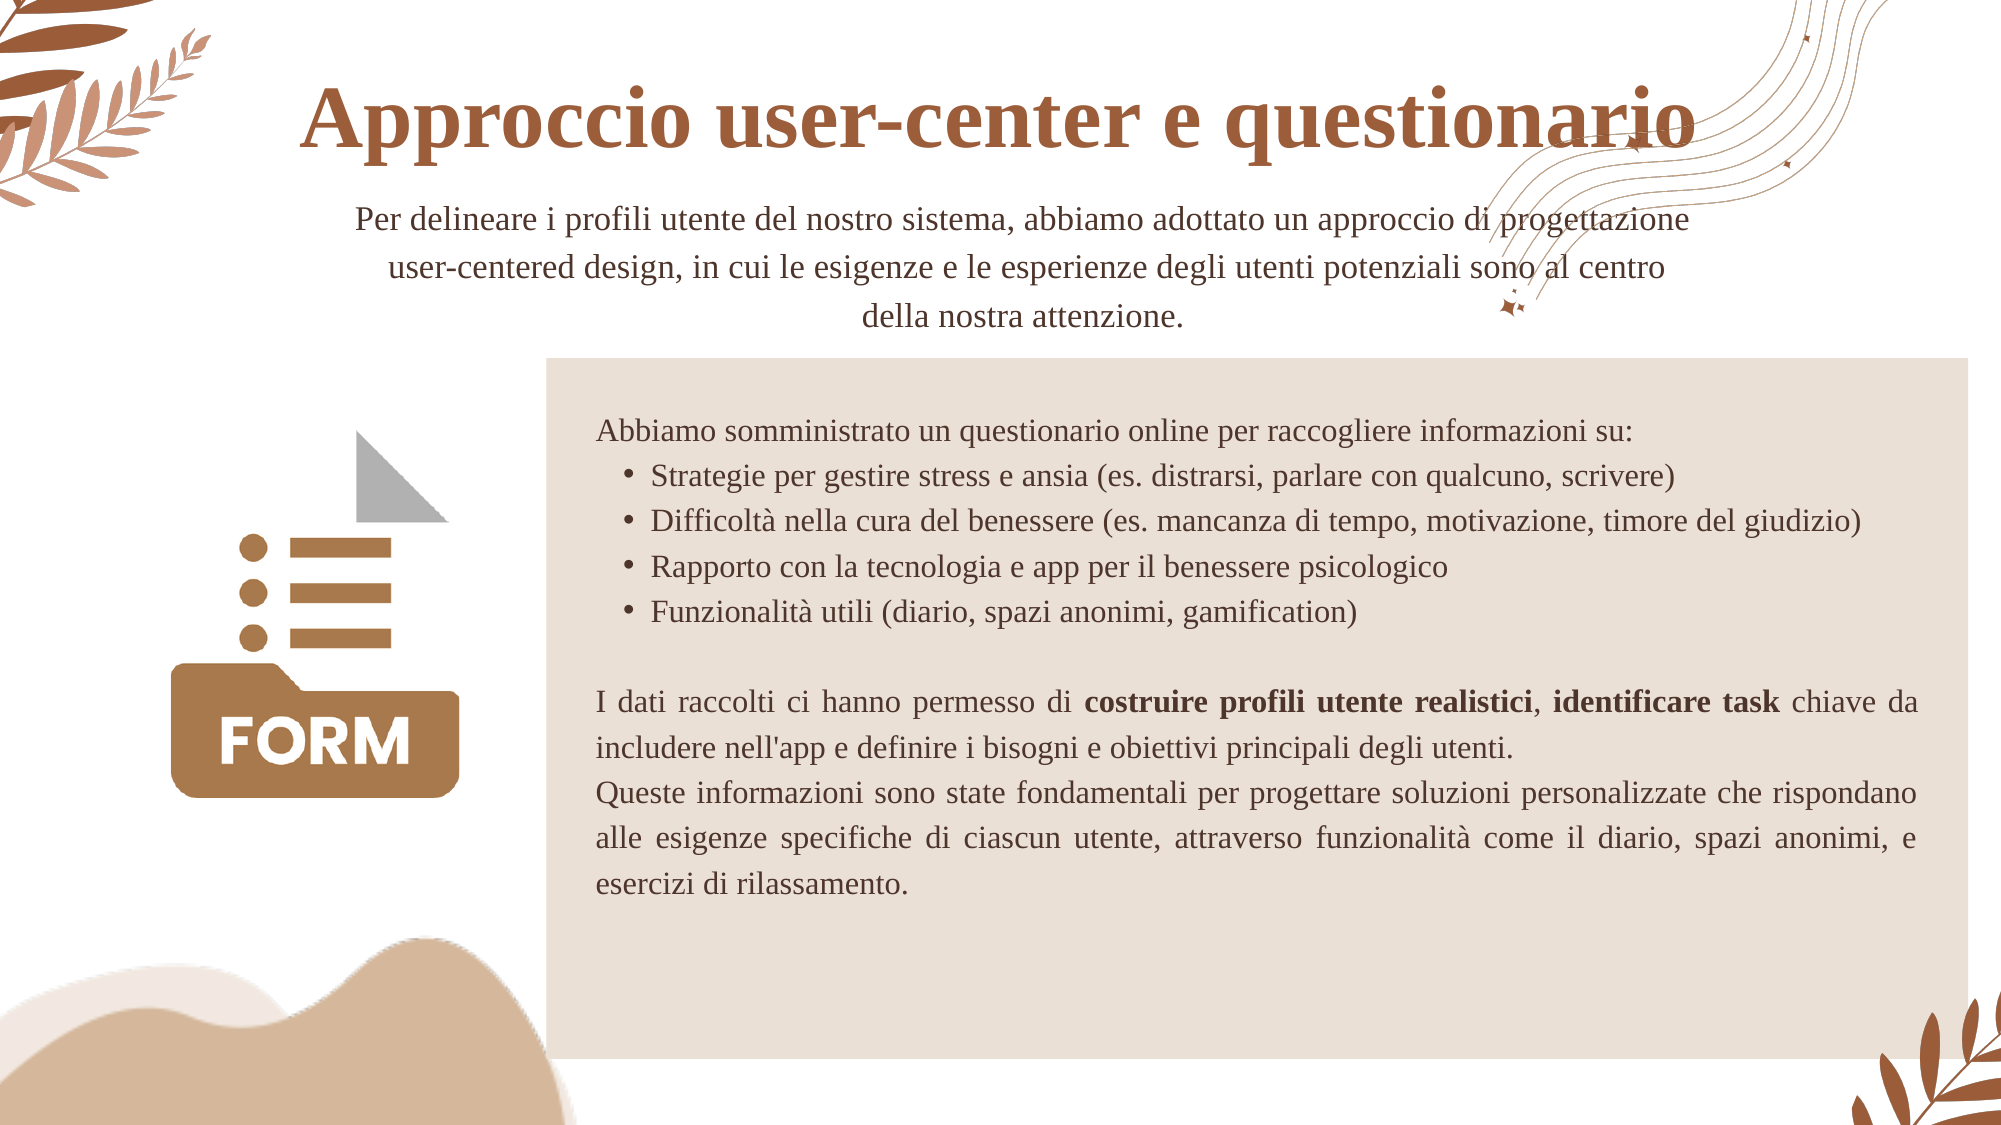

Approccio user-center e questionario
Per delineare i profili utente del nostro sistema, abbiamo adottato un approccio di progettazione
 user-centered design, in cui le esigenze e le esperienze degli utenti potenziali sono al centro
 della nostra attenzione.

Abbiamo somministrato un questionario online per raccogliere informazioni su:
Strategie per gestire stress e ansia (es. distrarsi, parlare con qualcuno, scrivere)
Difficoltà nella cura del benessere (es. mancanza di tempo, motivazione, timore del giudizio)
Rapporto con la tecnologia e app per il benessere psicologico
Funzionalità utili (diario, spazi anonimi, gamification)

I dati raccolti ci hanno permesso di costruire profili utente realistici, identificare task chiave da includere nell'app e definire i bisogni e obiettivi principali degli utenti.
Queste informazioni sono state fondamentali per progettare soluzioni personalizzate che rispondano alle esigenze specifiche di ciascun utente, attraverso funzionalità come il diario, spazi anonimi, e esercizi di rilassamento.